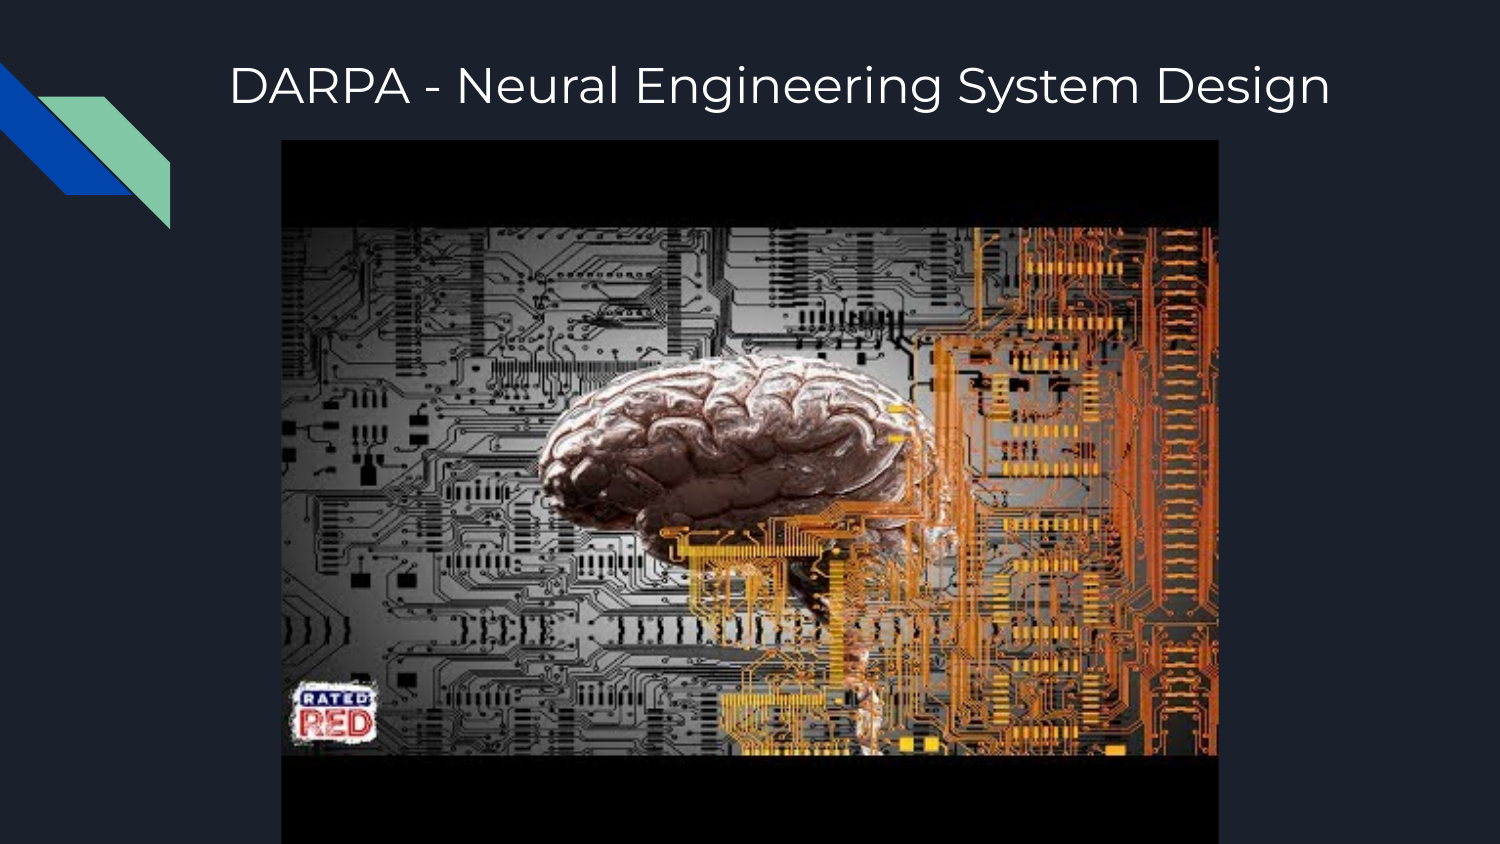

# DARPA - Neural Engineering System Design